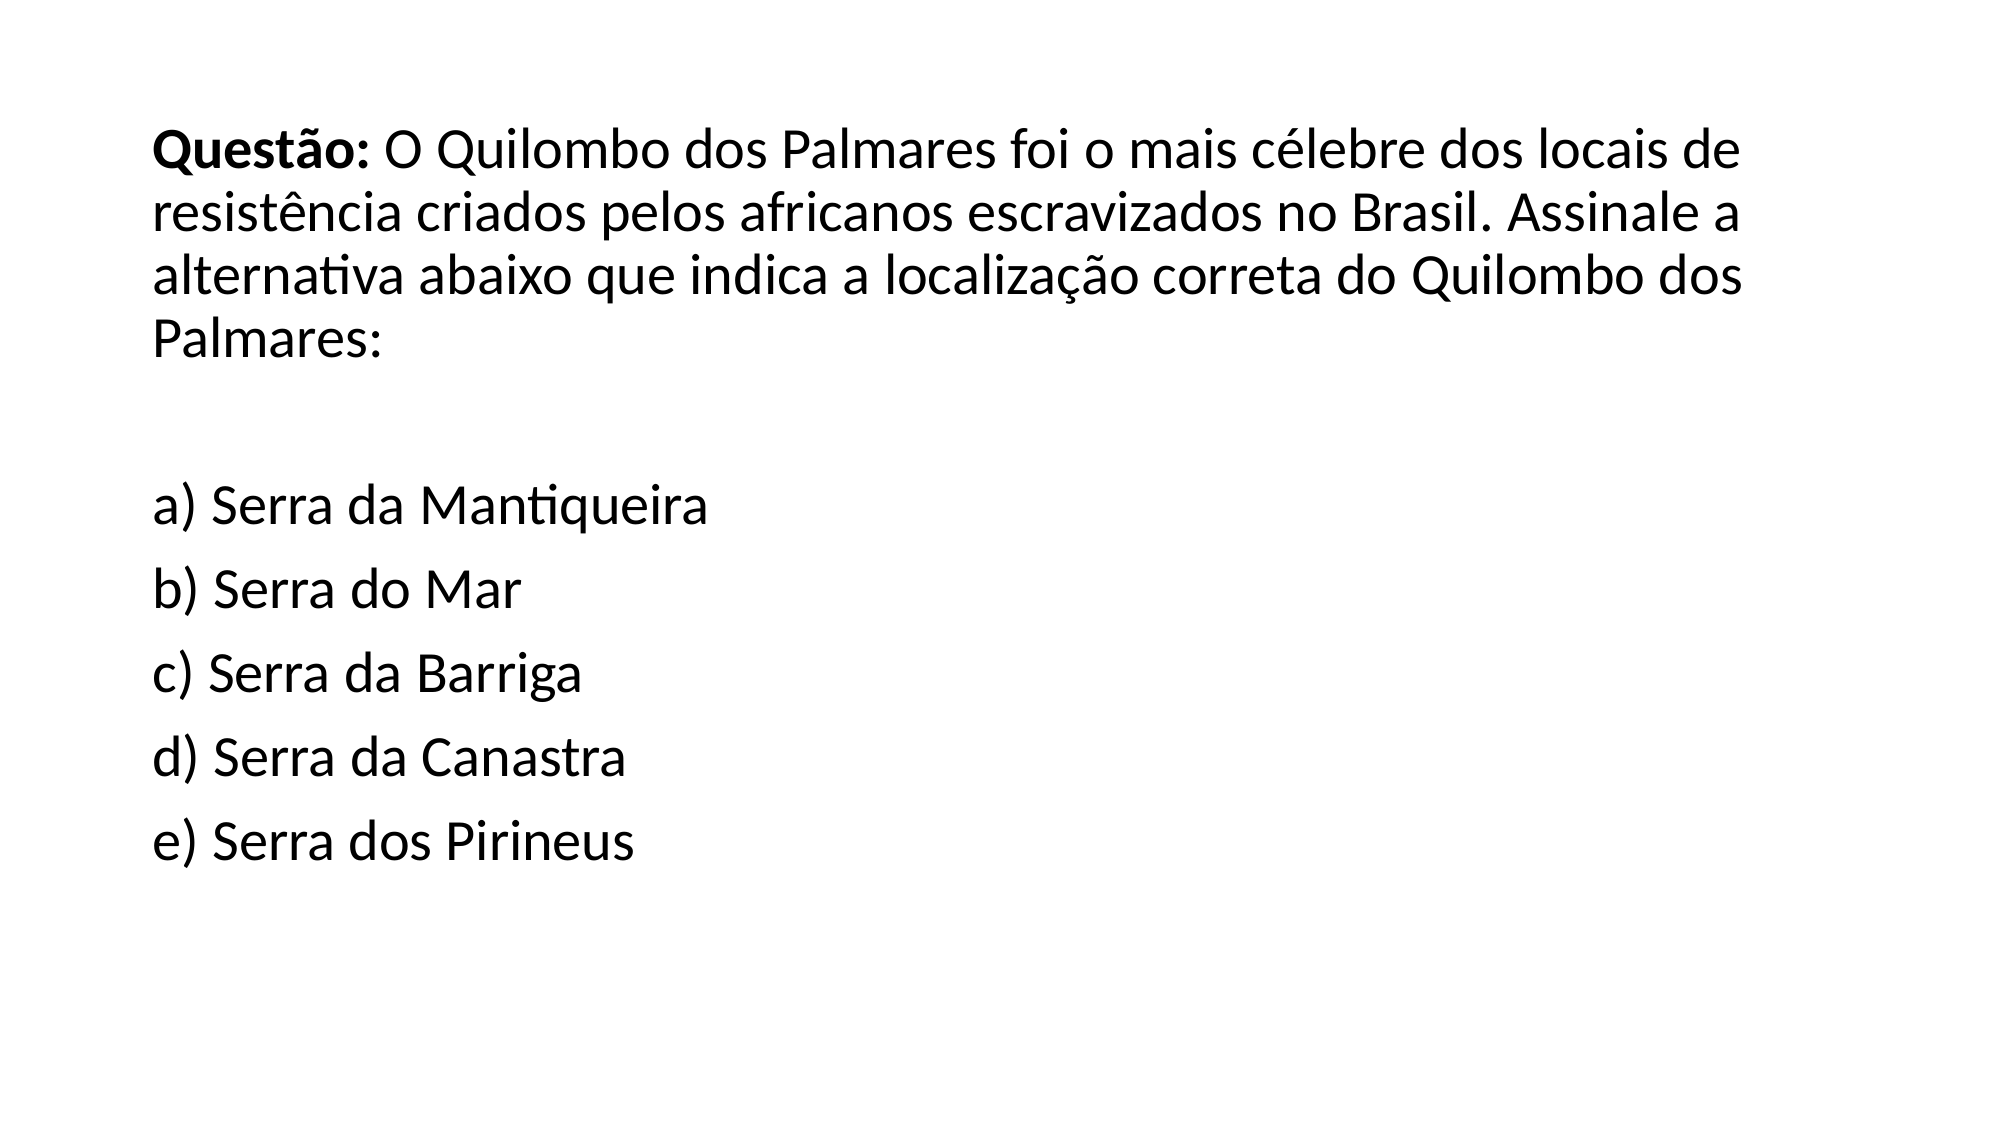

Questão: O Quilombo dos Palmares foi o mais célebre dos locais de resistência criados pelos africanos escravizados no Brasil. Assinale a alternativa abaixo que indica a localização correta do Quilombo dos Palmares:

a) Serra da Mantiqueira
b) Serra do Mar
c) Serra da Barriga
d) Serra da Canastra
e) Serra dos Pirineus